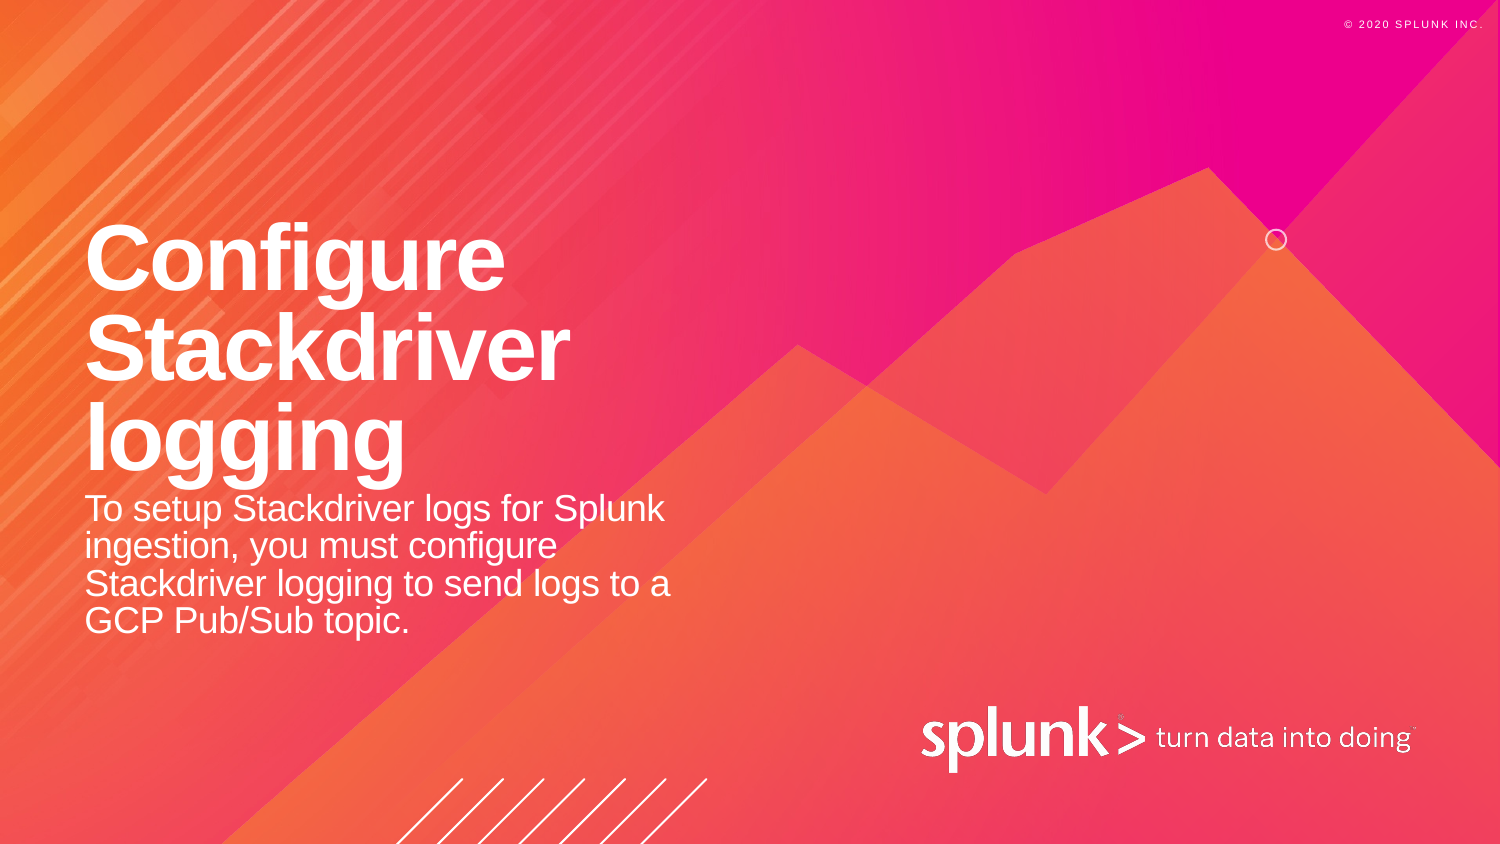

# Configure Stackdriver logging
To setup Stackdriver logs for Splunk ingestion, you must configure Stackdriver logging to send logs to a GCP Pub/Sub topic.